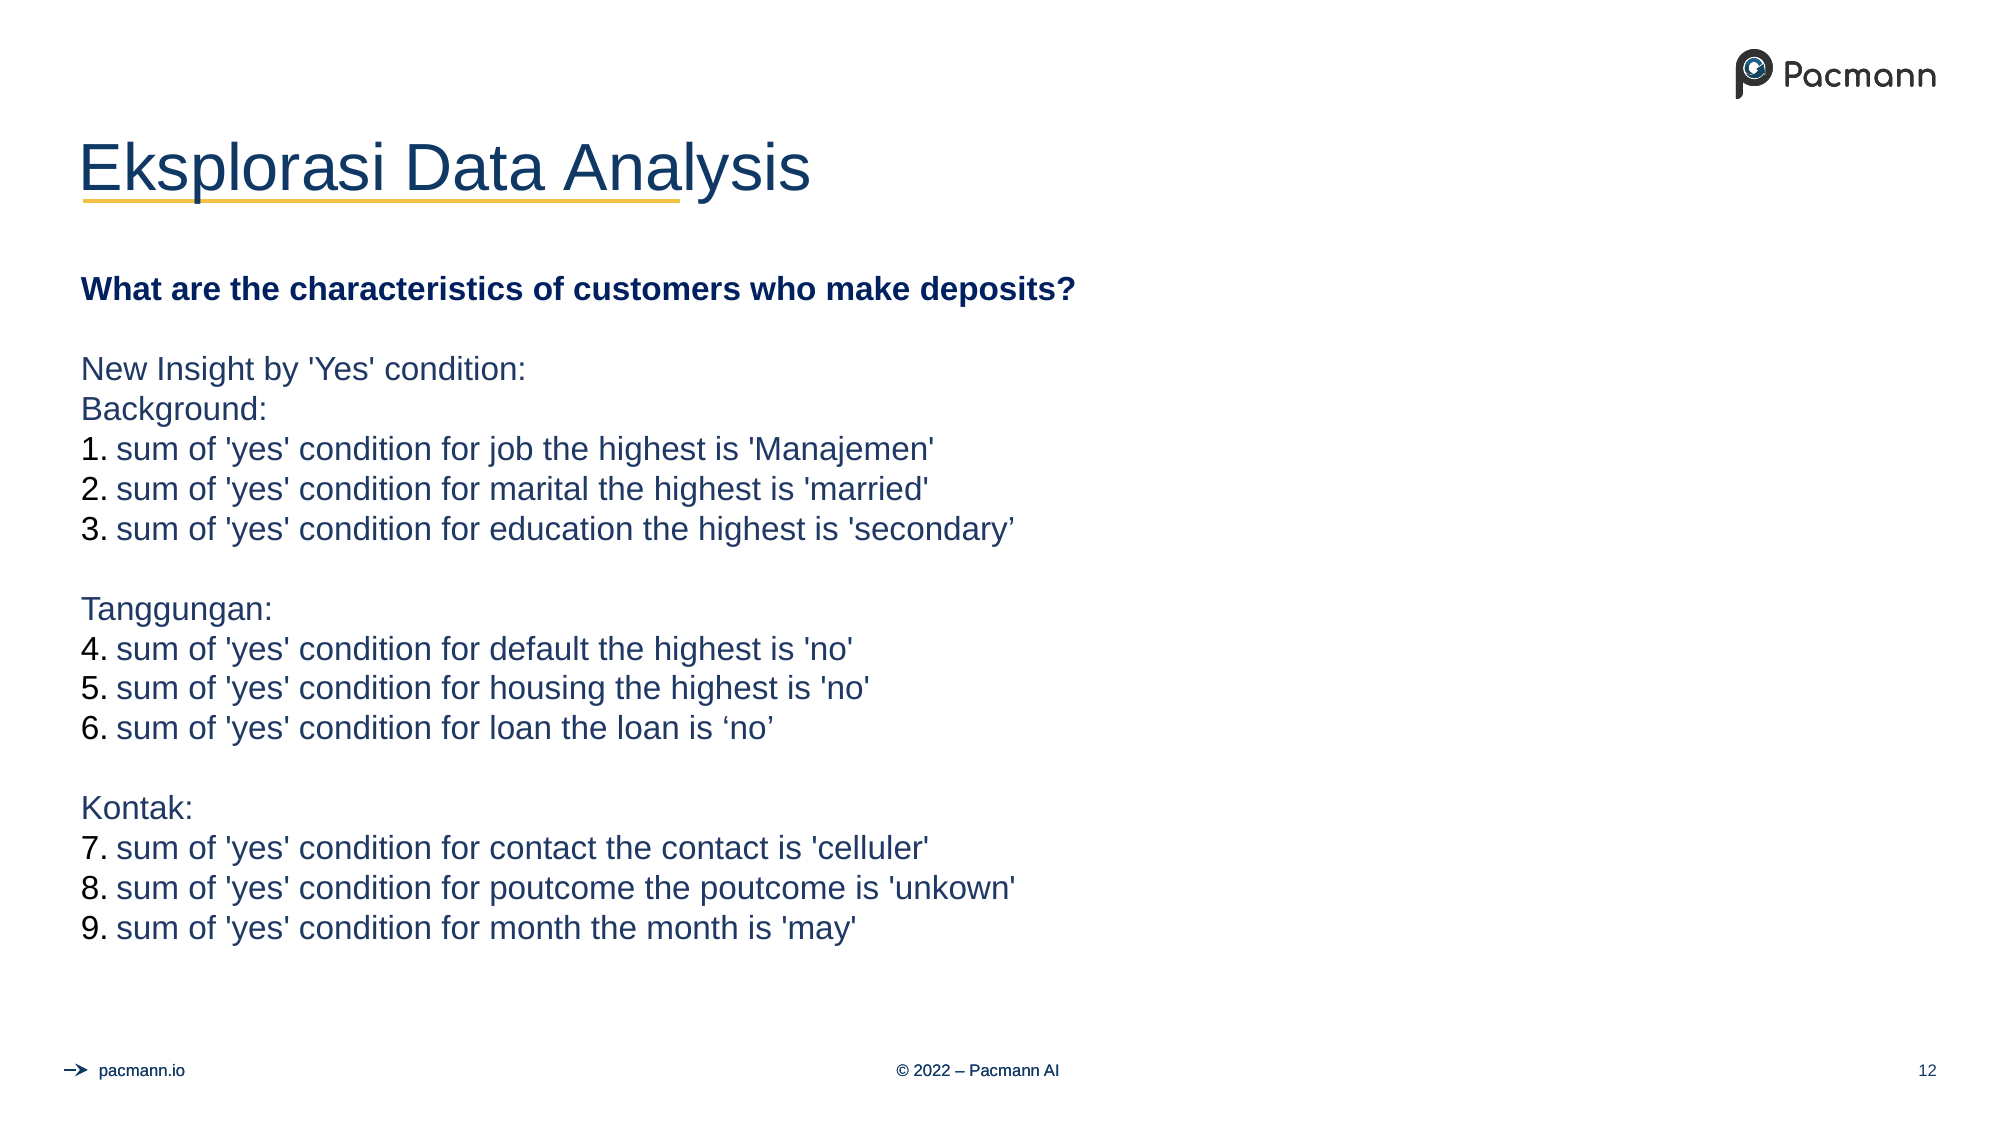

# Eksplorasi Data Analysis
What are the characteristics of customers who make deposits?

New Insight by 'Yes' condition:
Background:
sum of 'yes' condition for job the highest is 'Manajemen'
sum of 'yes' condition for marital the highest is 'married'
sum of 'yes' condition for education the highest is 'secondary’

Tanggungan:
sum of 'yes' condition for default the highest is 'no'
sum of 'yes' condition for housing the highest is 'no'
sum of 'yes' condition for loan the loan is ‘no’

Kontak:
sum of 'yes' condition for contact the contact is 'celluler'
sum of 'yes' condition for poutcome the poutcome is 'unkown'
sum of 'yes' condition for month the month is 'may'